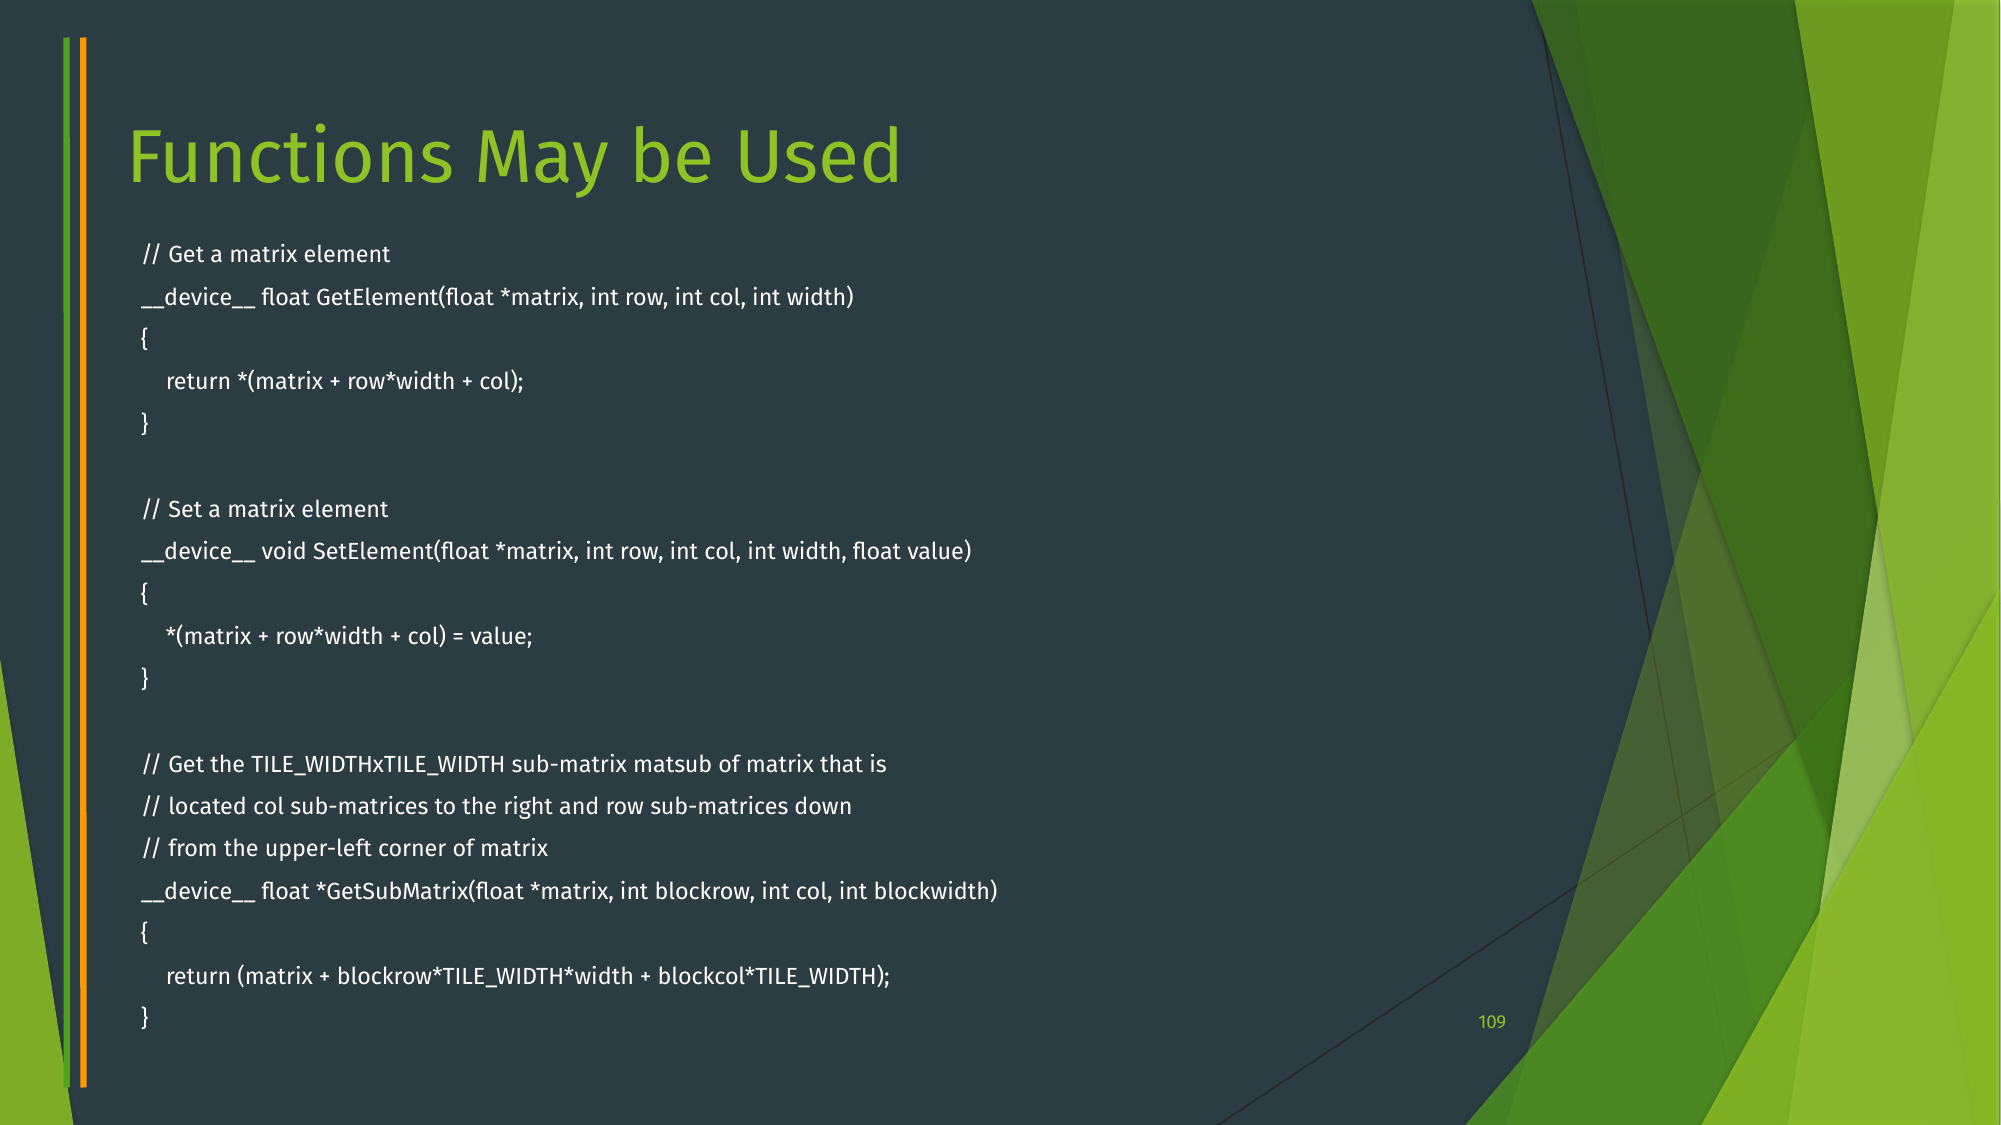

# Functions May be Used
// Get a matrix element
__device__ float GetElement(float *matrix, int row, int col, int width)
{
    return *(matrix + row*width + col);
}

// Set a matrix element
__device__ void SetElement(float *matrix, int row, int col, int width, float value)
{
    *(matrix + row*width + col) = value;
}

// Get the TILE_WIDTHxTILE_WIDTH sub-matrix matsub of matrix that is
// located col sub-matrices to the right and row sub-matrices down
// from the upper-left corner of matrix
__device__ float *GetSubMatrix(float *matrix, int blockrow, int col, int blockwidth)
{
    return (matrix + blockrow*TILE_WIDTH*width + blockcol*TILE_WIDTH);
}
109